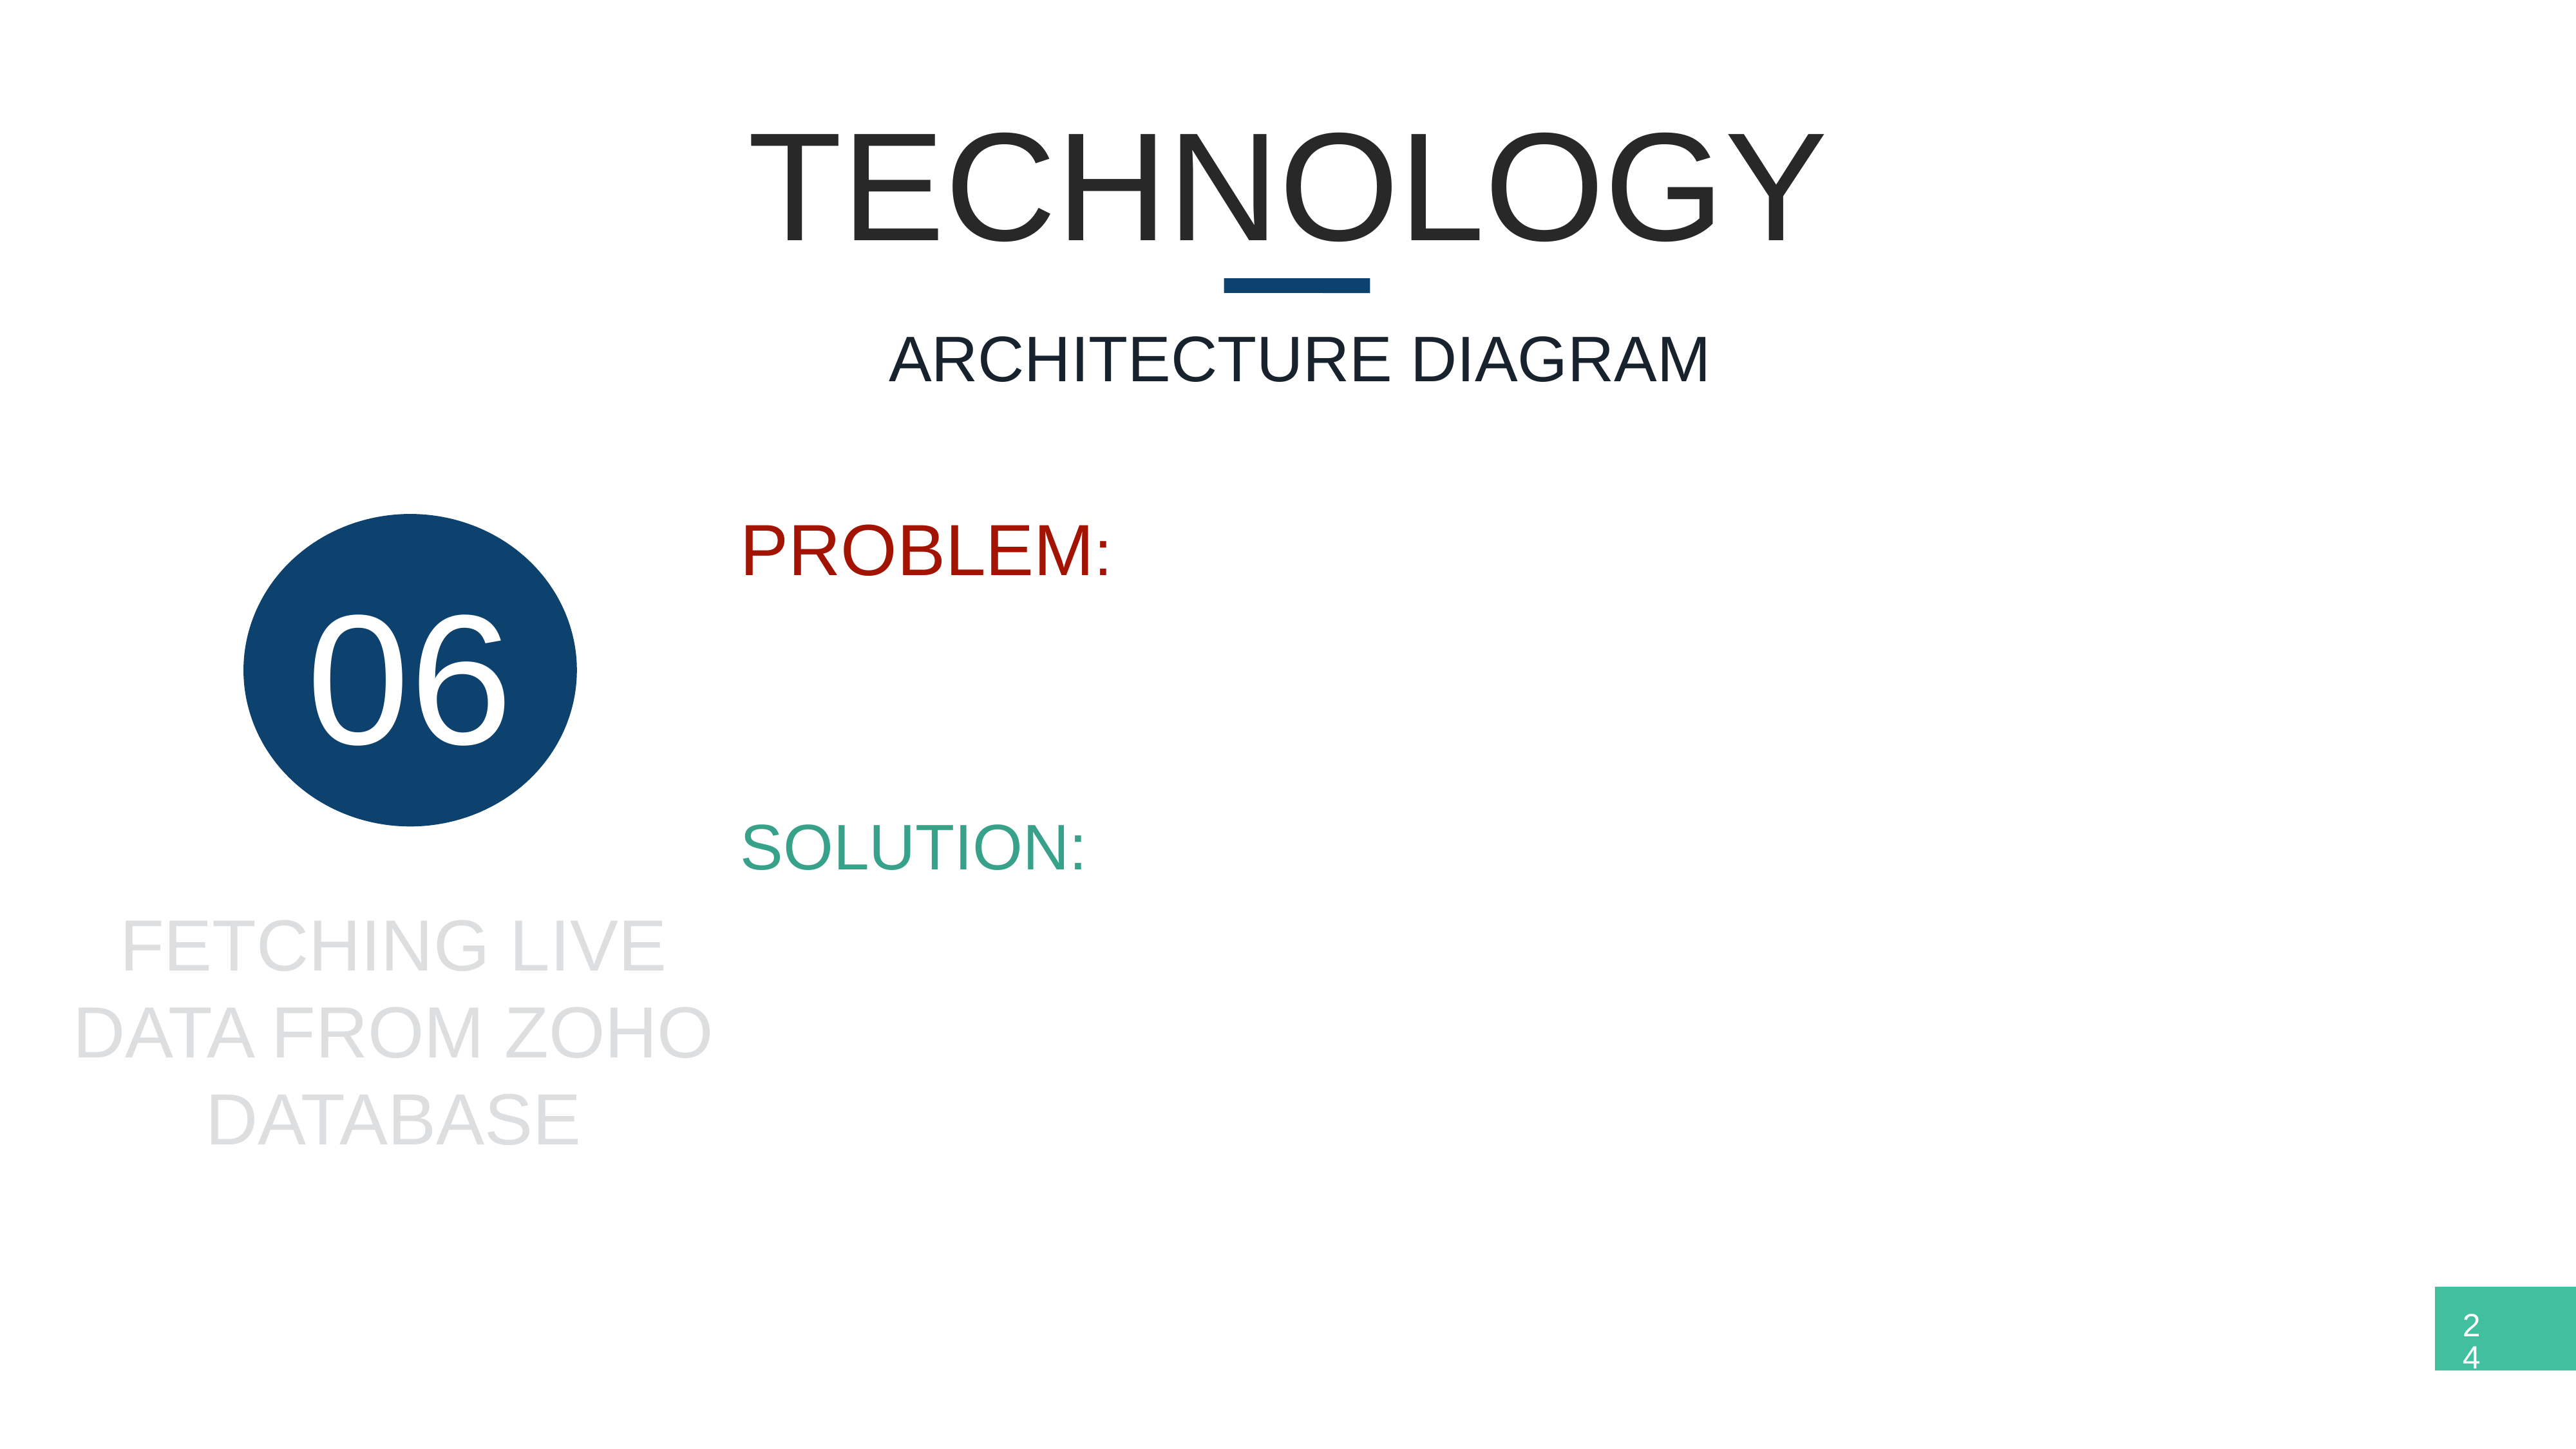

TECHNOLOGY

ARCHITECTURE DIAGRAM
PROBLEM:

06
SOLUTION:

FETCHING LIVE DATA FROM ZOHO DATABASE
24